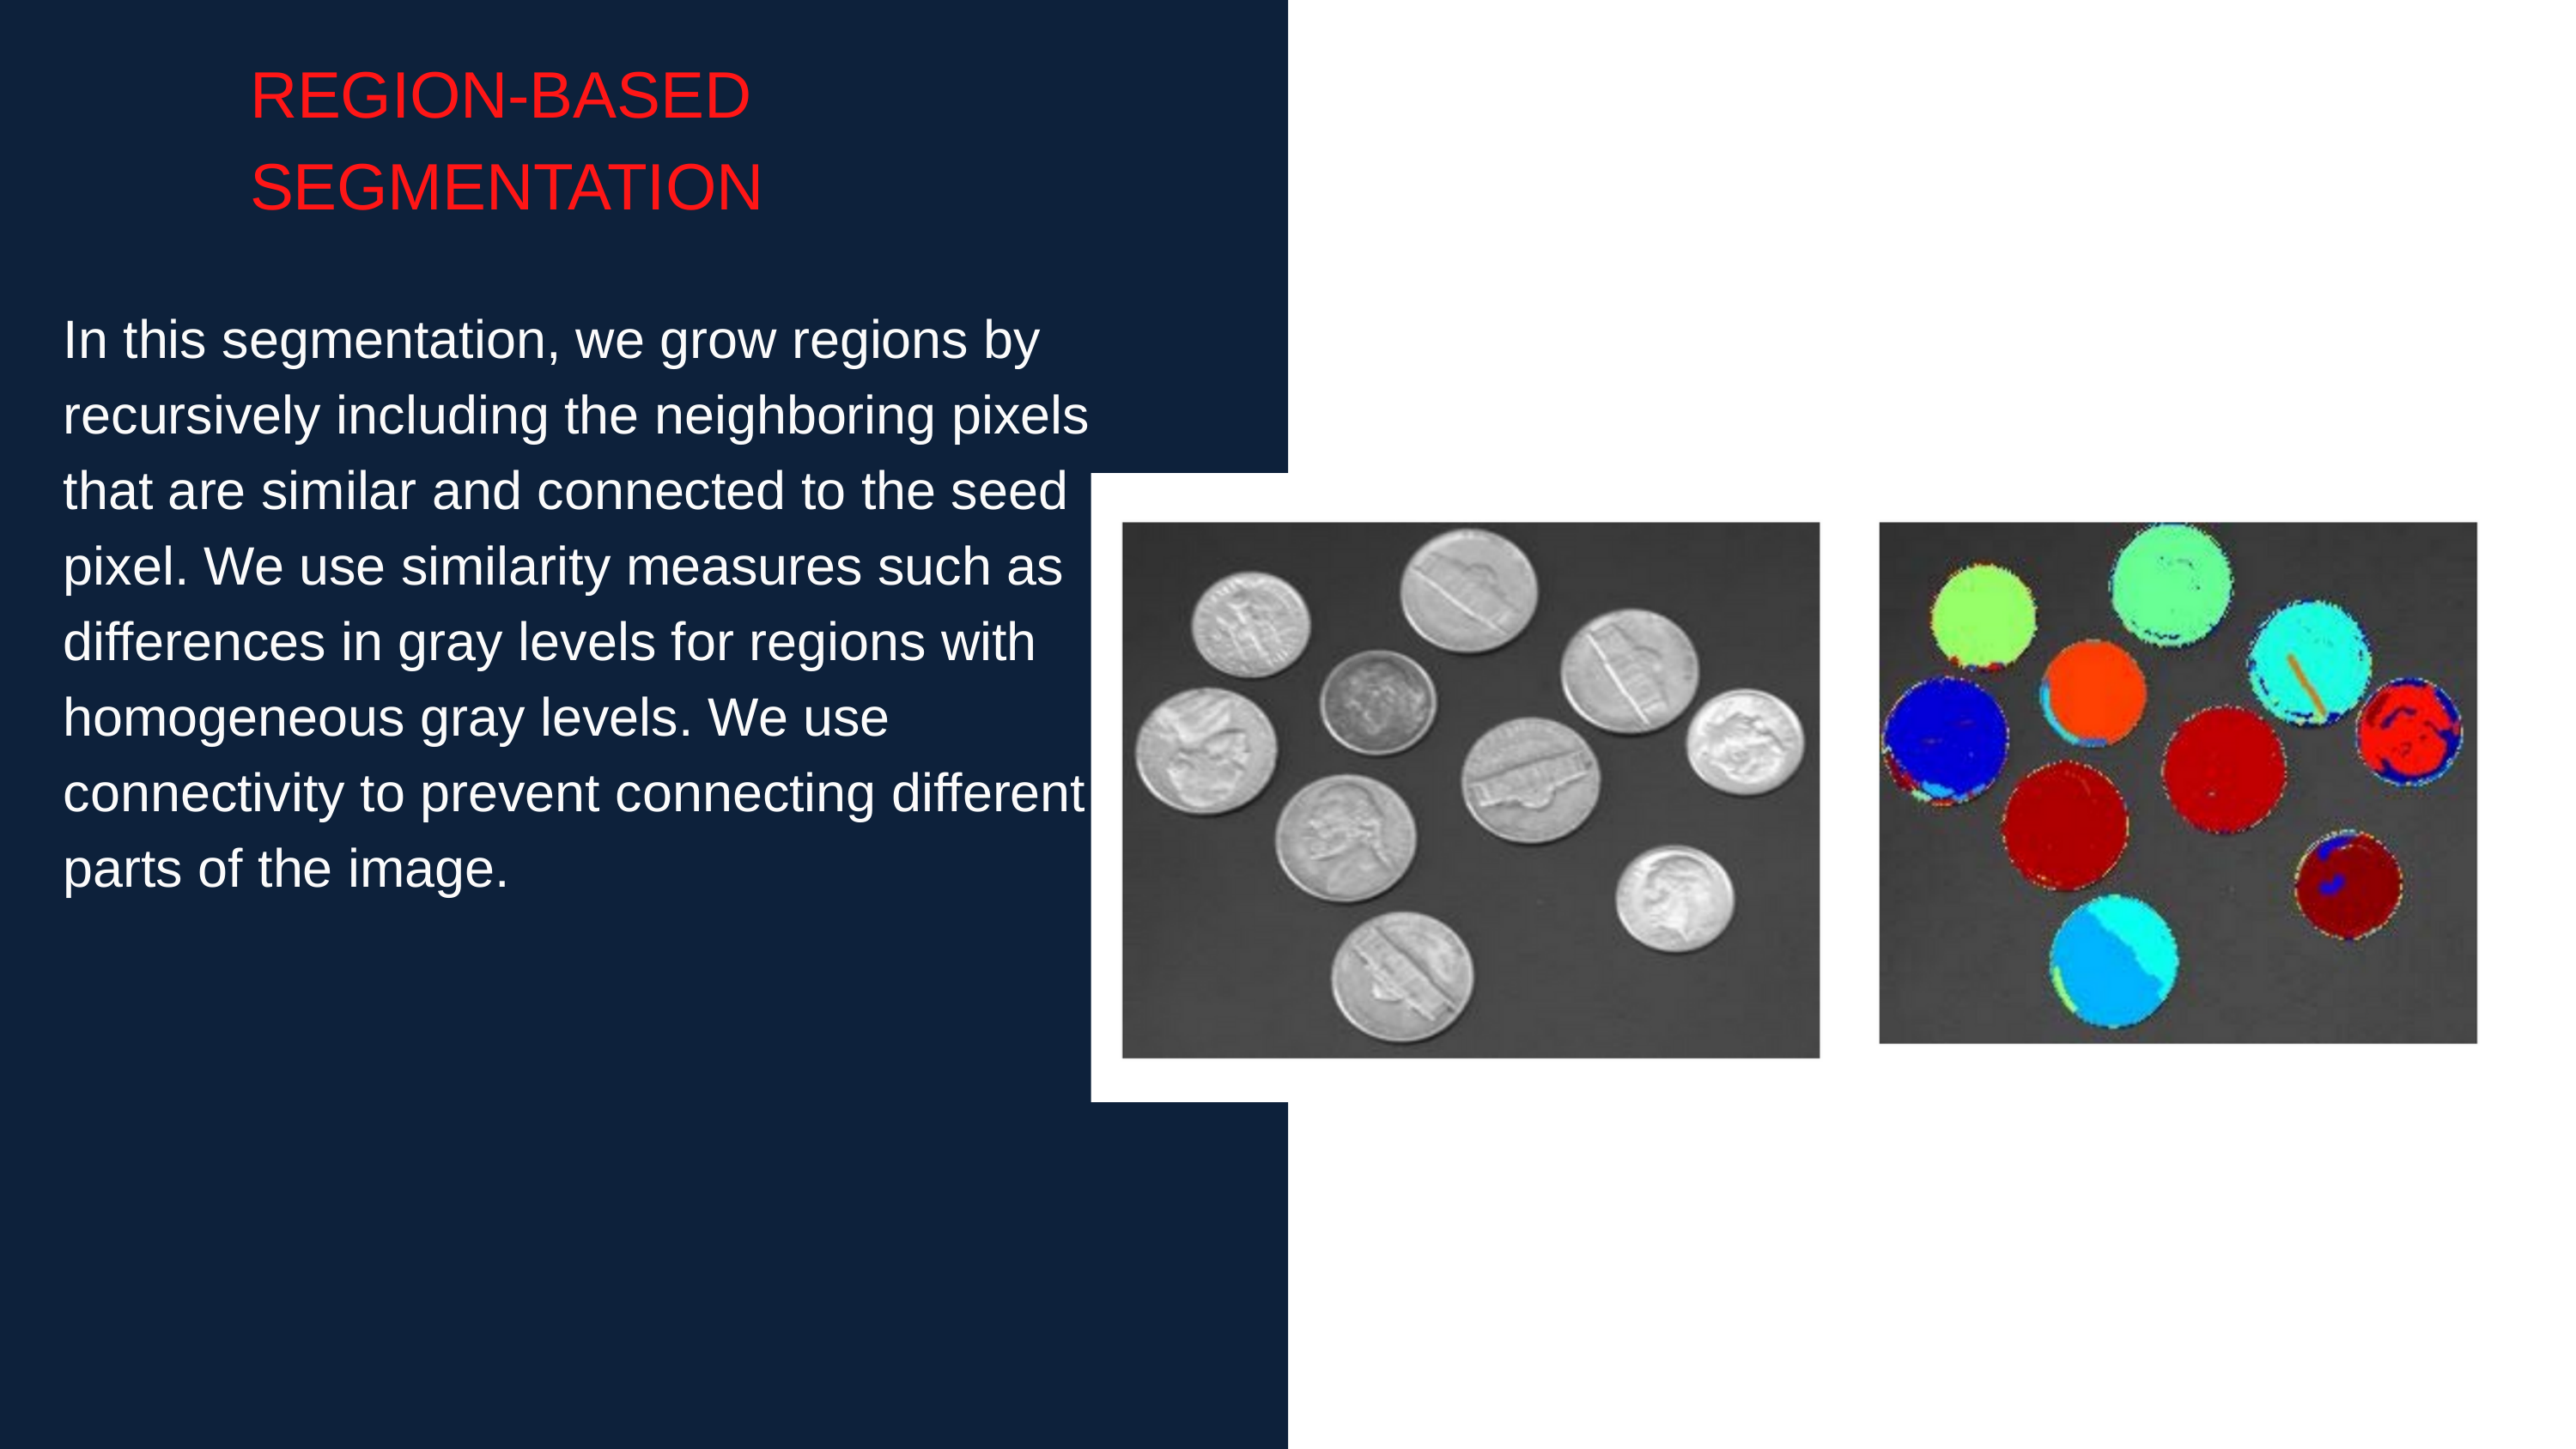

REGION-BASED SEGMENTATION
In this segmentation, we grow regions by recursively including the neighboring pixels that are similar and connected to the seed pixel. We use similarity measures such as differences in gray levels for regions with homogeneous gray levels. We use connectivity to prevent connecting different parts of the image.